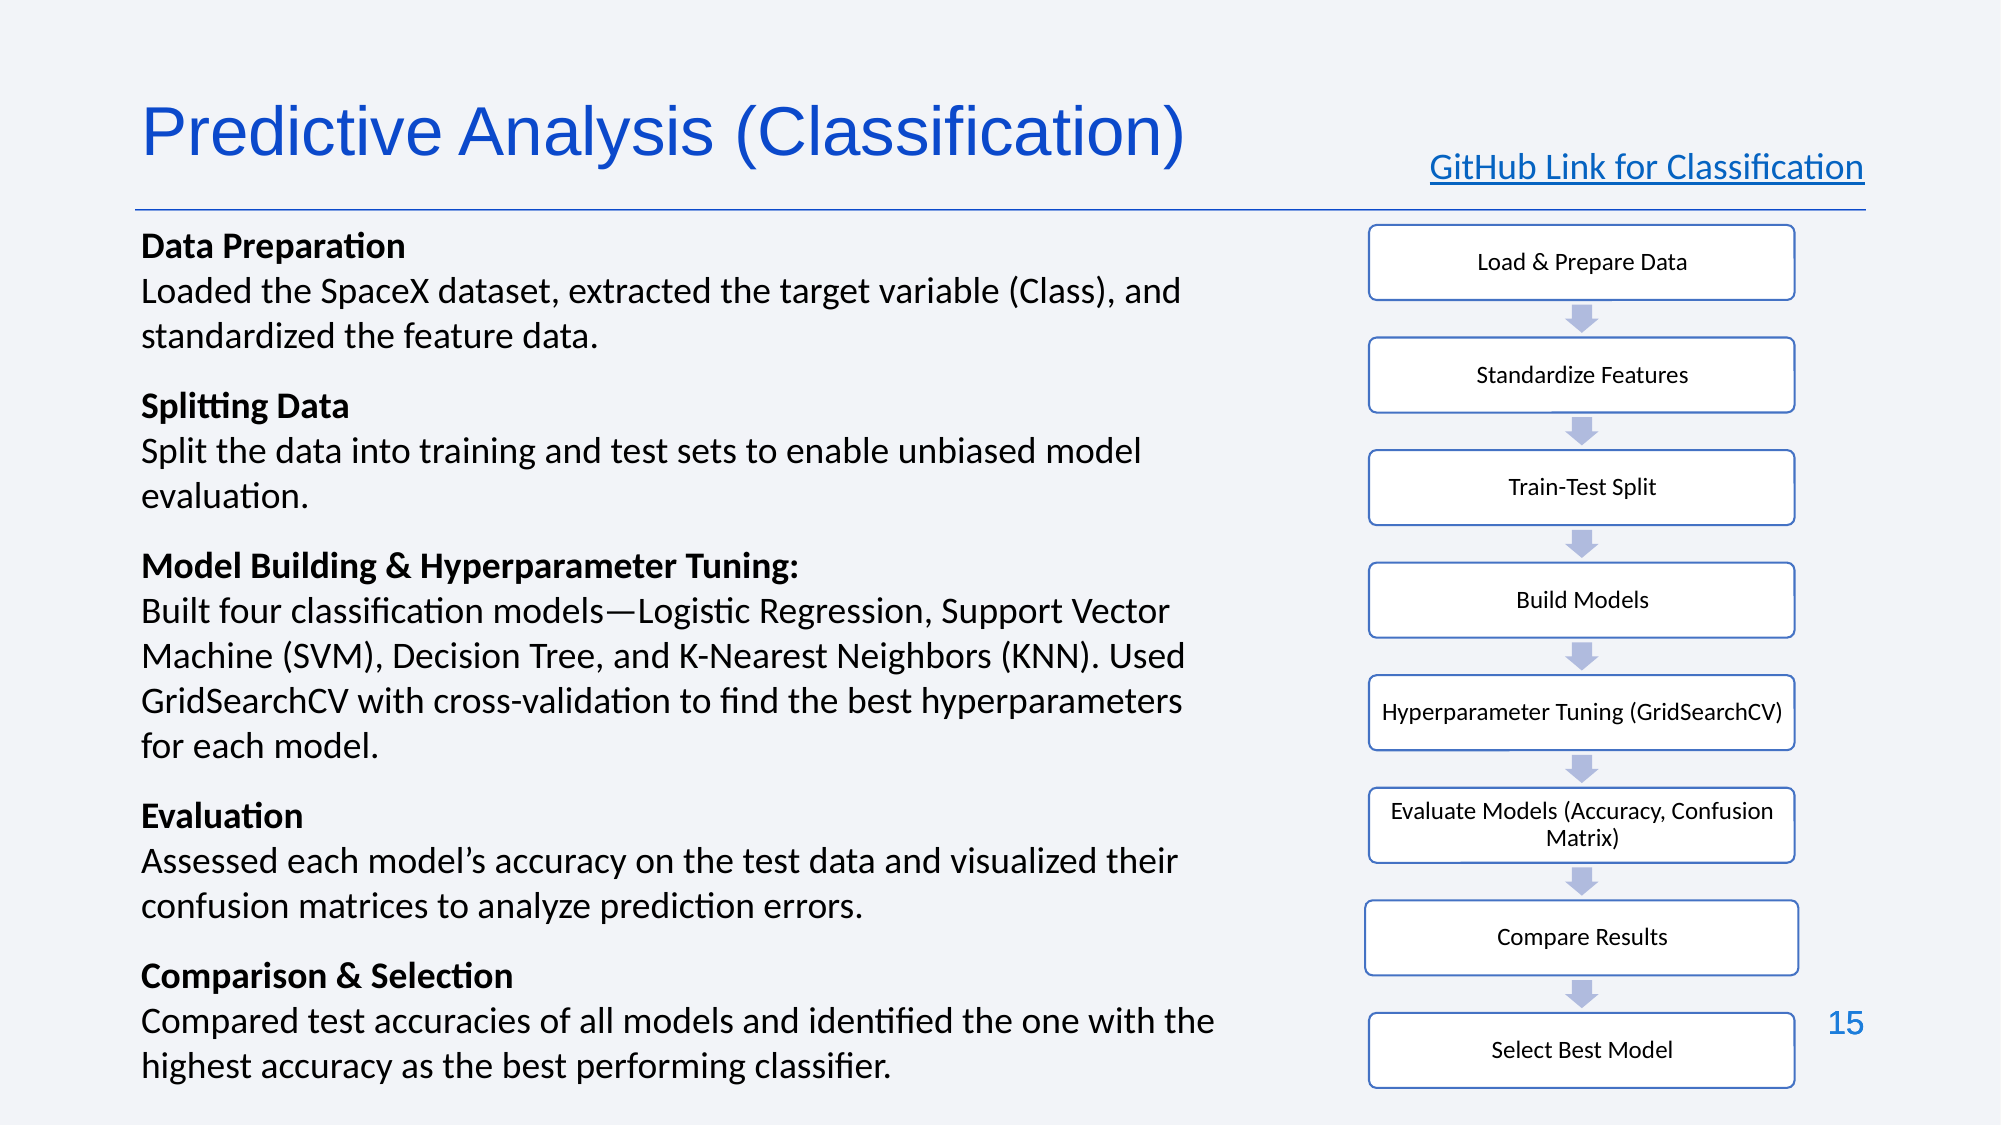

Predictive Analysis (Classification)
GitHub Link for Classification
Data Preparation
Loaded the SpaceX dataset, extracted the target variable (Class), and standardized the feature data.
Splitting Data
Split the data into training and test sets to enable unbiased model evaluation.
Model Building & Hyperparameter Tuning:
Built four classification models—Logistic Regression, Support Vector Machine (SVM), Decision Tree, and K-Nearest Neighbors (KNN). Used GridSearchCV with cross-validation to find the best hyperparameters for each model.
Evaluation
Assessed each model’s accuracy on the test data and visualized their confusion matrices to analyze prediction errors.
Comparison & Selection
Compared test accuracies of all models and identified the one with the highest accuracy as the best performing classifier.
Load & Prepare Data

Standardize Features

Train-Test Split

Build Models

Hyperparameter Tuning (GridSearchCV)

Evaluate Models (Accuracy, Confusion Matrix)

Compare Results

Select Best Model
15
15
15